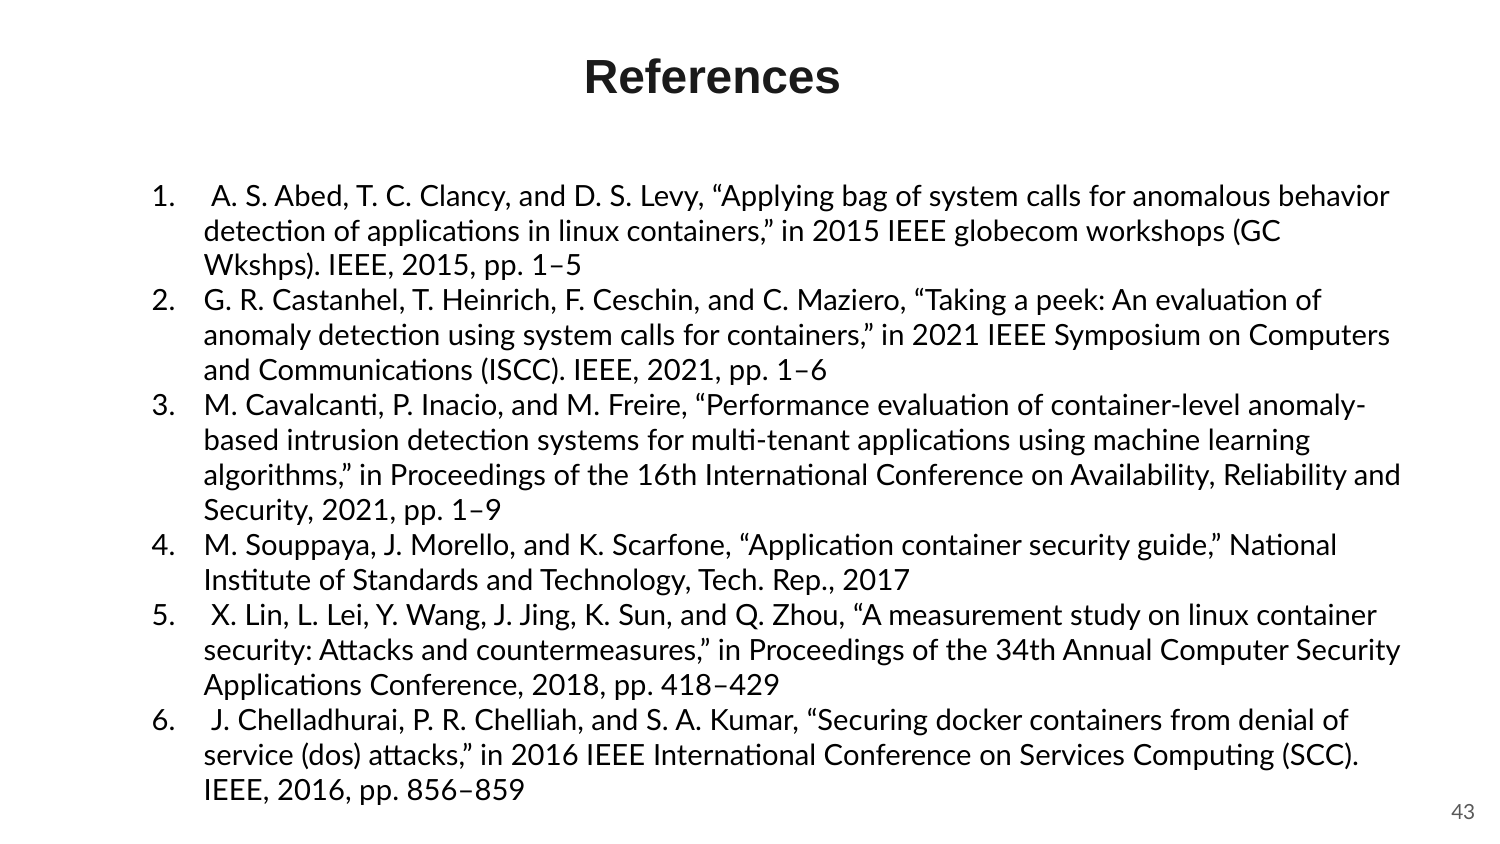

References
 A. S. Abed, T. C. Clancy, and D. S. Levy, “Applying bag of system calls for anomalous behavior detection of applications in linux containers,” in 2015 IEEE globecom workshops (GC Wkshps). IEEE, 2015, pp. 1–5
G. R. Castanhel, T. Heinrich, F. Ceschin, and C. Maziero, “Taking a peek: An evaluation of anomaly detection using system calls for containers,” in 2021 IEEE Symposium on Computers and Communications (ISCC). IEEE, 2021, pp. 1–6
M. Cavalcanti, P. Inacio, and M. Freire, “Performance evaluation of container-level anomaly-based intrusion detection systems for multi-tenant applications using machine learning algorithms,” in Proceedings of the 16th International Conference on Availability, Reliability and Security, 2021, pp. 1–9
M. Souppaya, J. Morello, and K. Scarfone, “Application container security guide,” National Institute of Standards and Technology, Tech. Rep., 2017
 X. Lin, L. Lei, Y. Wang, J. Jing, K. Sun, and Q. Zhou, “A measurement study on linux container security: Attacks and countermeasures,” in Proceedings of the 34th Annual Computer Security Applications Conference, 2018, pp. 418–429
 J. Chelladhurai, P. R. Chelliah, and S. A. Kumar, “Securing docker containers from denial of service (dos) attacks,” in 2016 IEEE International Conference on Services Computing (SCC). IEEE, 2016, pp. 856–859
43